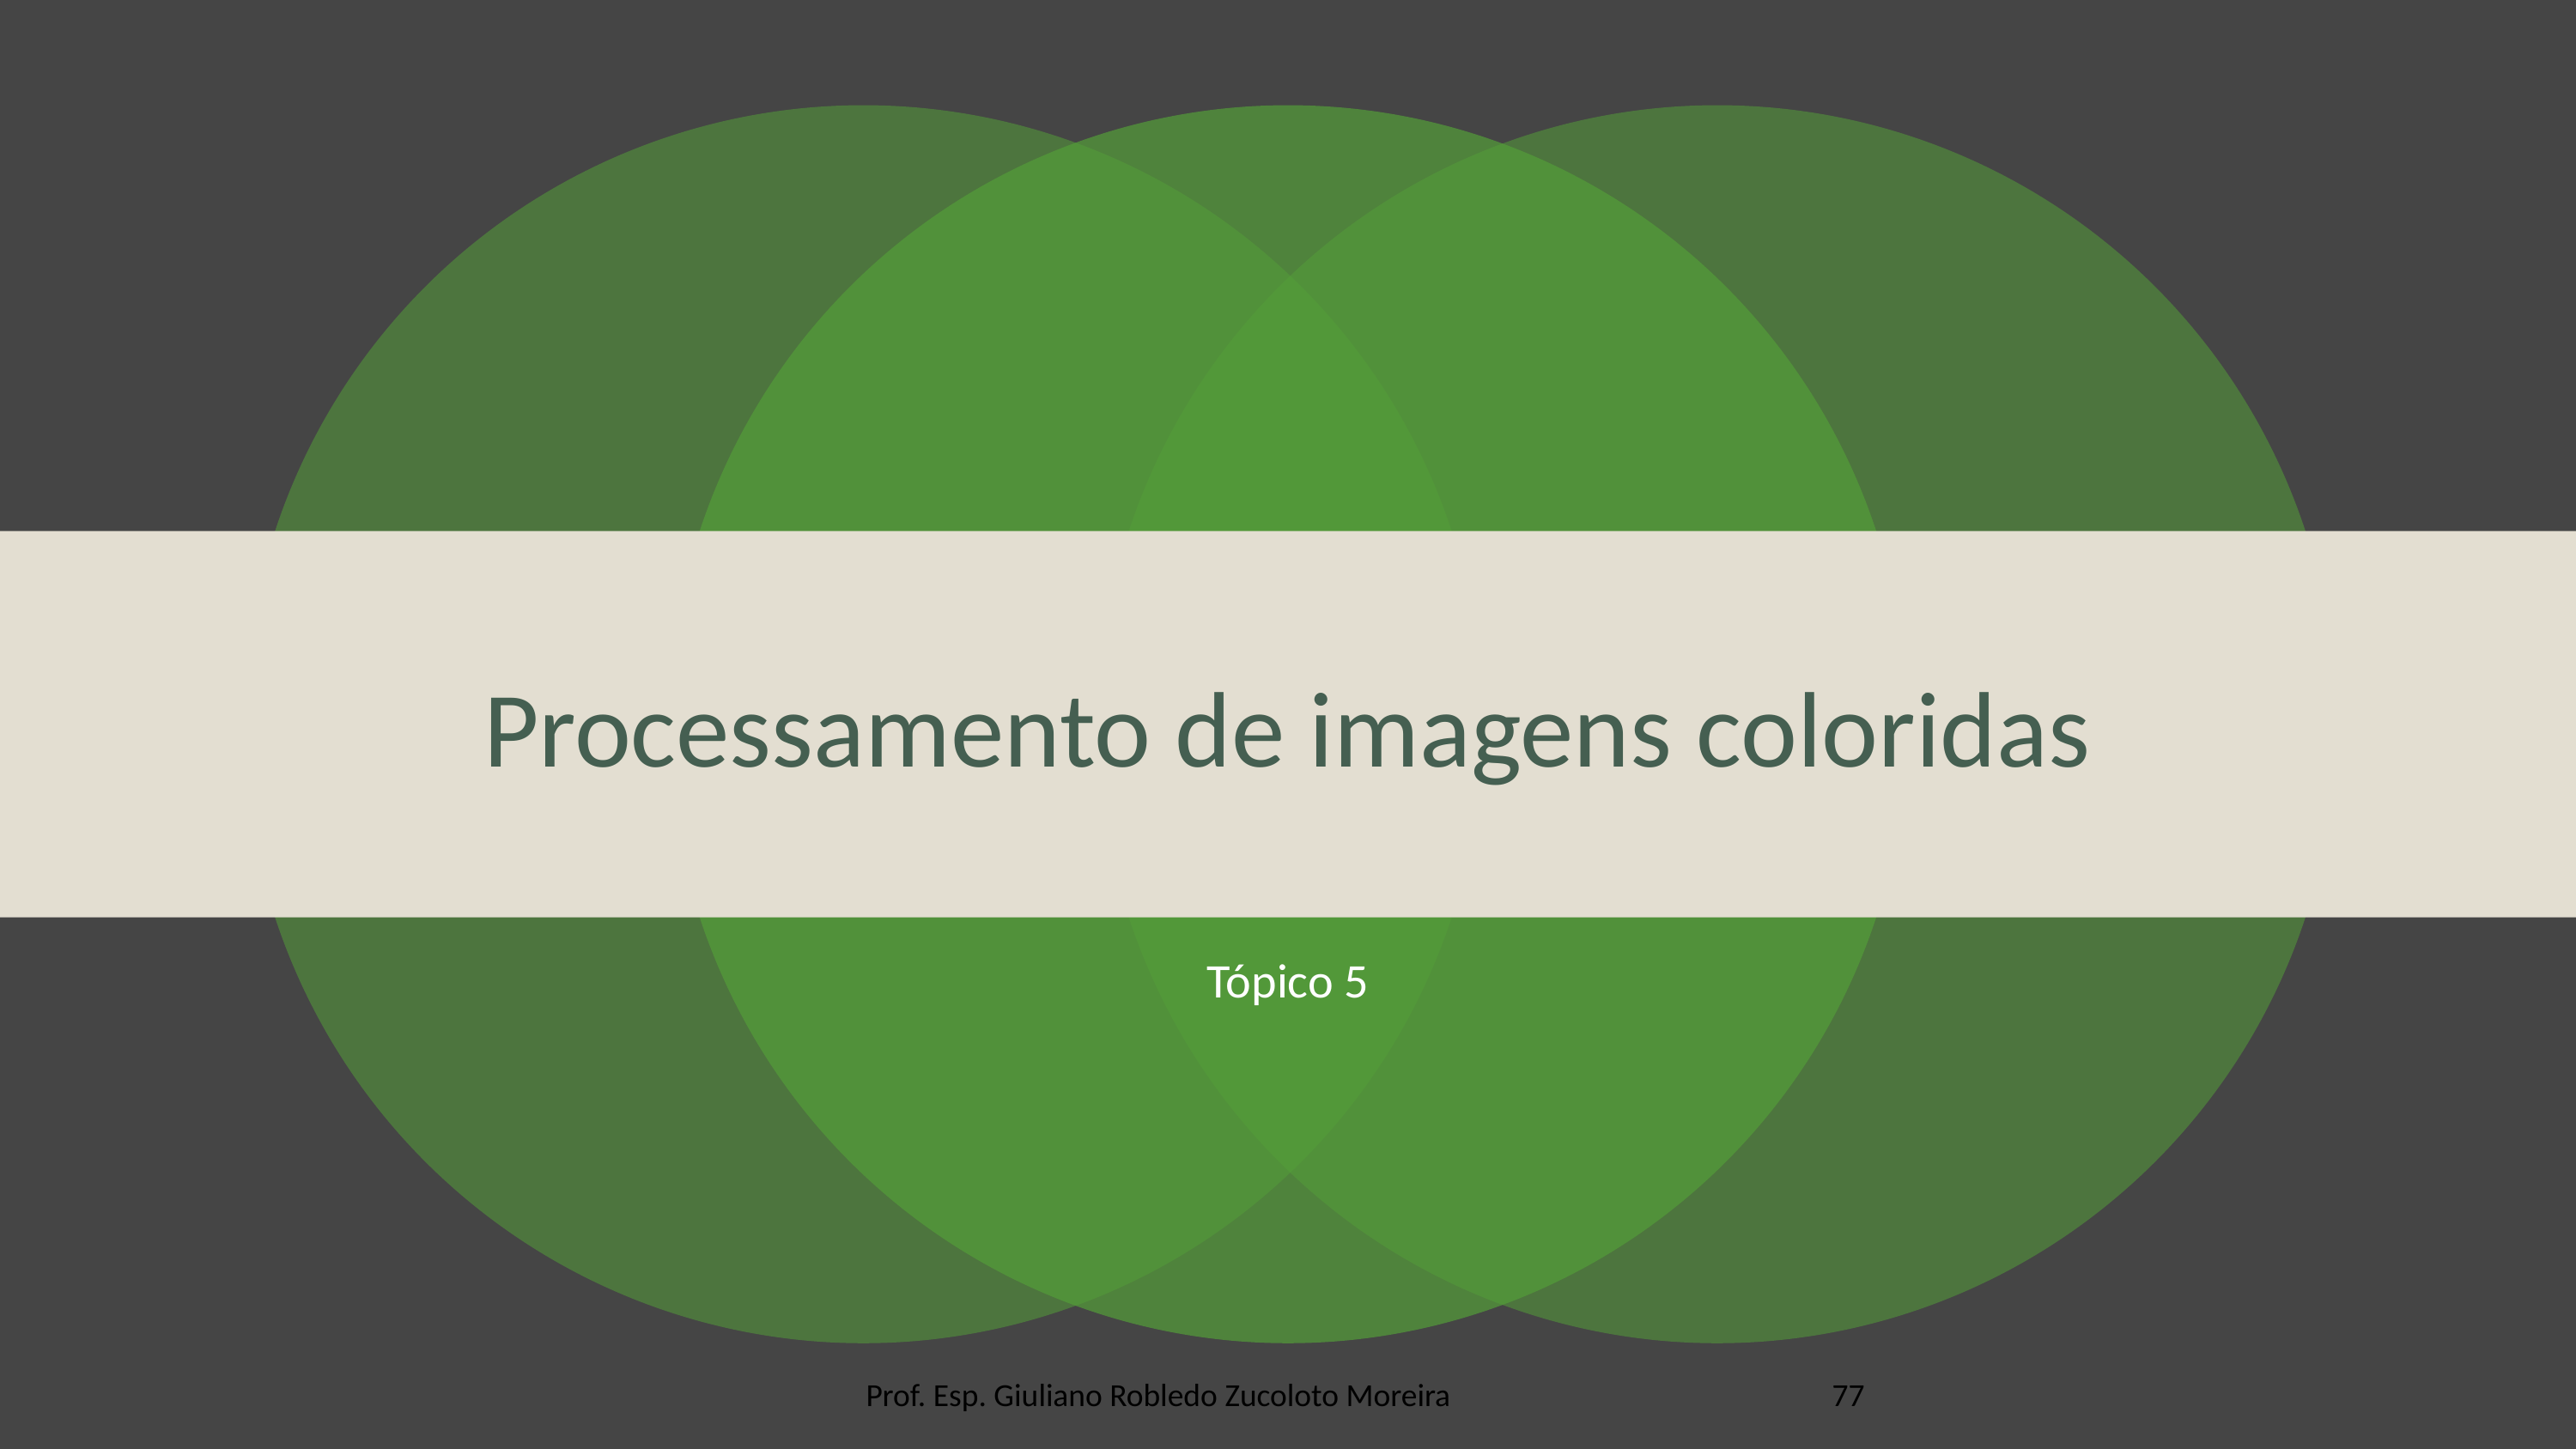

# Processamento de imagens coloridas
Tópico 5
Prof. Esp. Giuliano Robledo Zucoloto Moreira
77